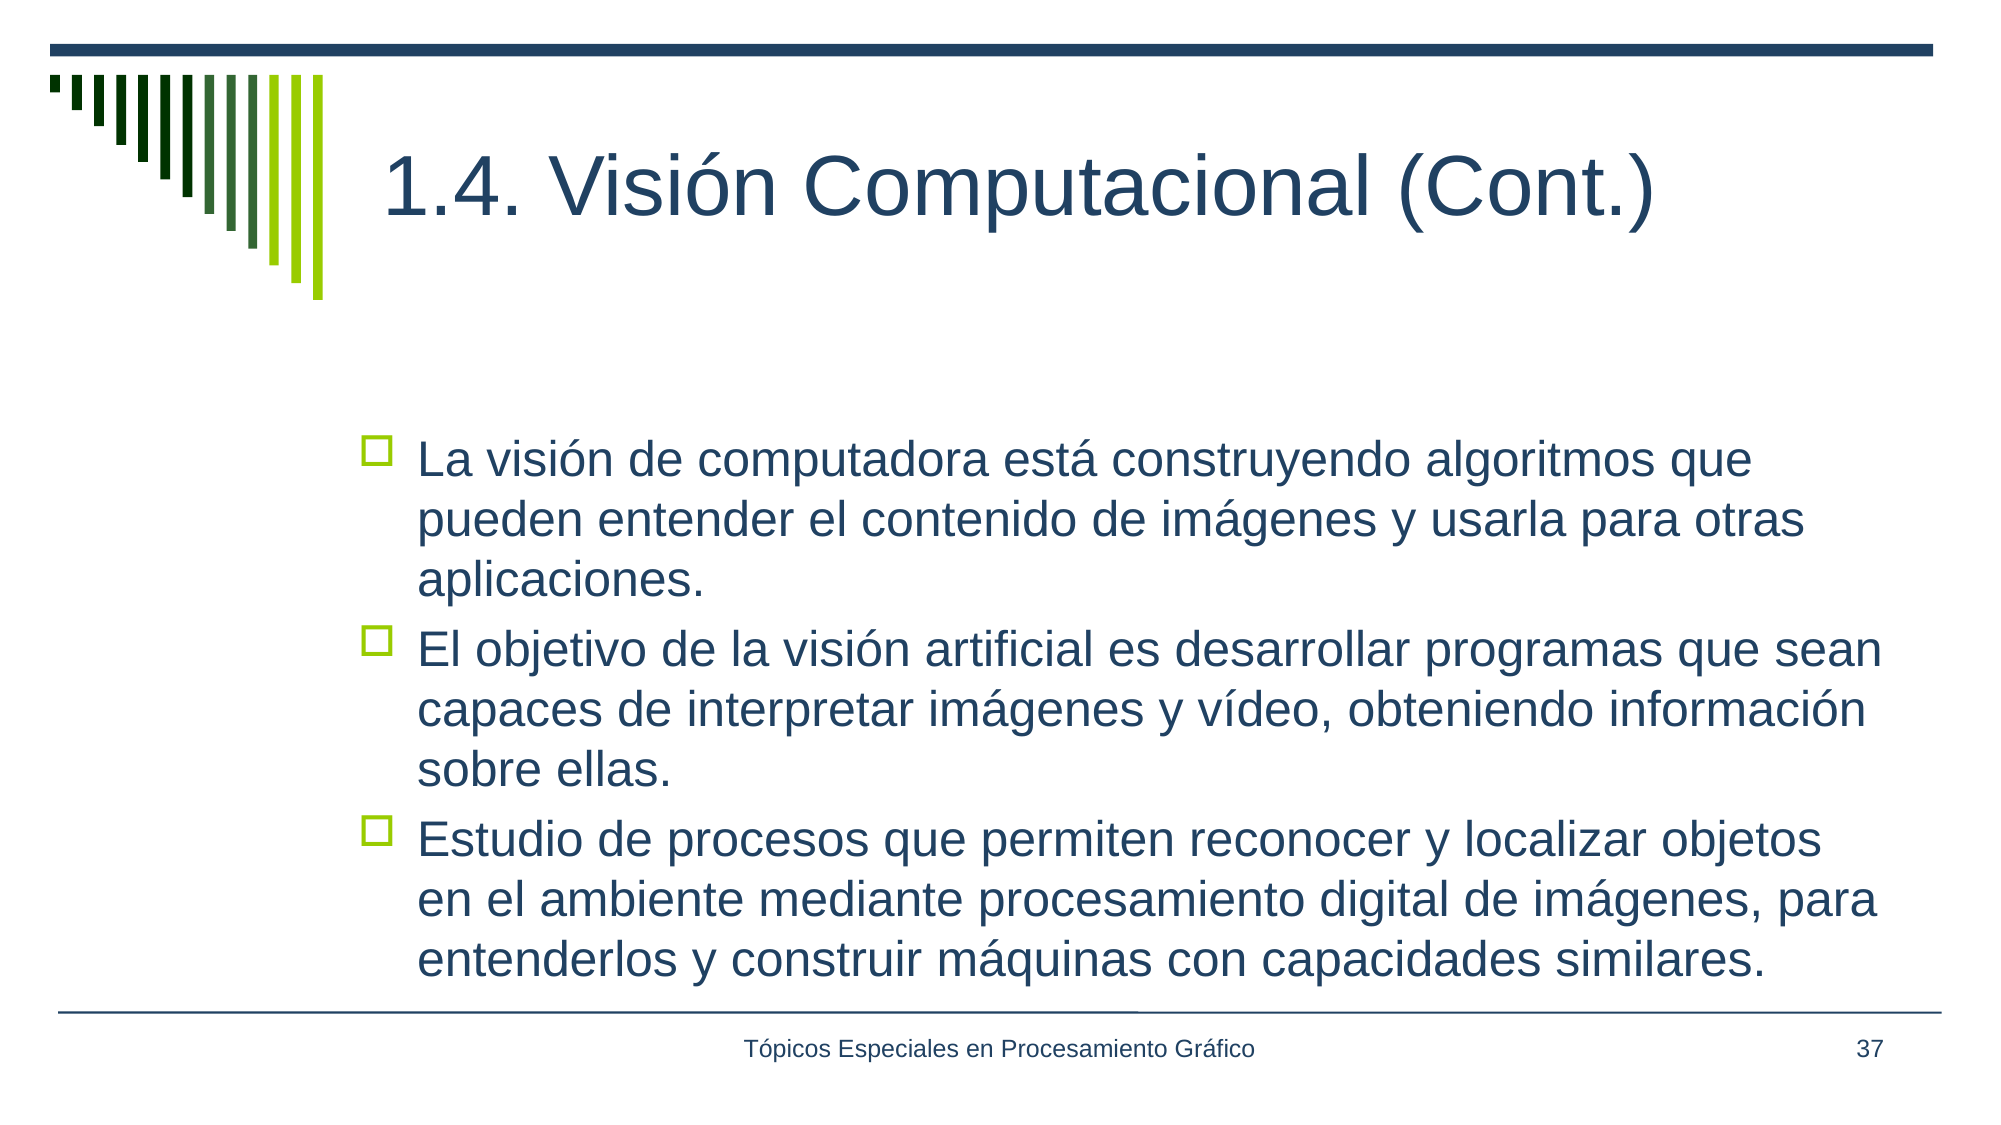

# 1.4. Visión Computacional (Cont.)
La visión de computadora está construyendo algoritmos que pueden entender el contenido de imágenes y usarla para otras aplicaciones.
El objetivo de la visión artificial es desarrollar programas que sean capaces de interpretar imágenes y vídeo, obteniendo información sobre ellas.
Estudio de procesos que permiten reconocer y localizar objetos en el ambiente mediante procesamiento digital de imágenes, para entenderlos y construir máquinas con capacidades similares.

Tópicos Especiales en Procesamiento Gráfico
37